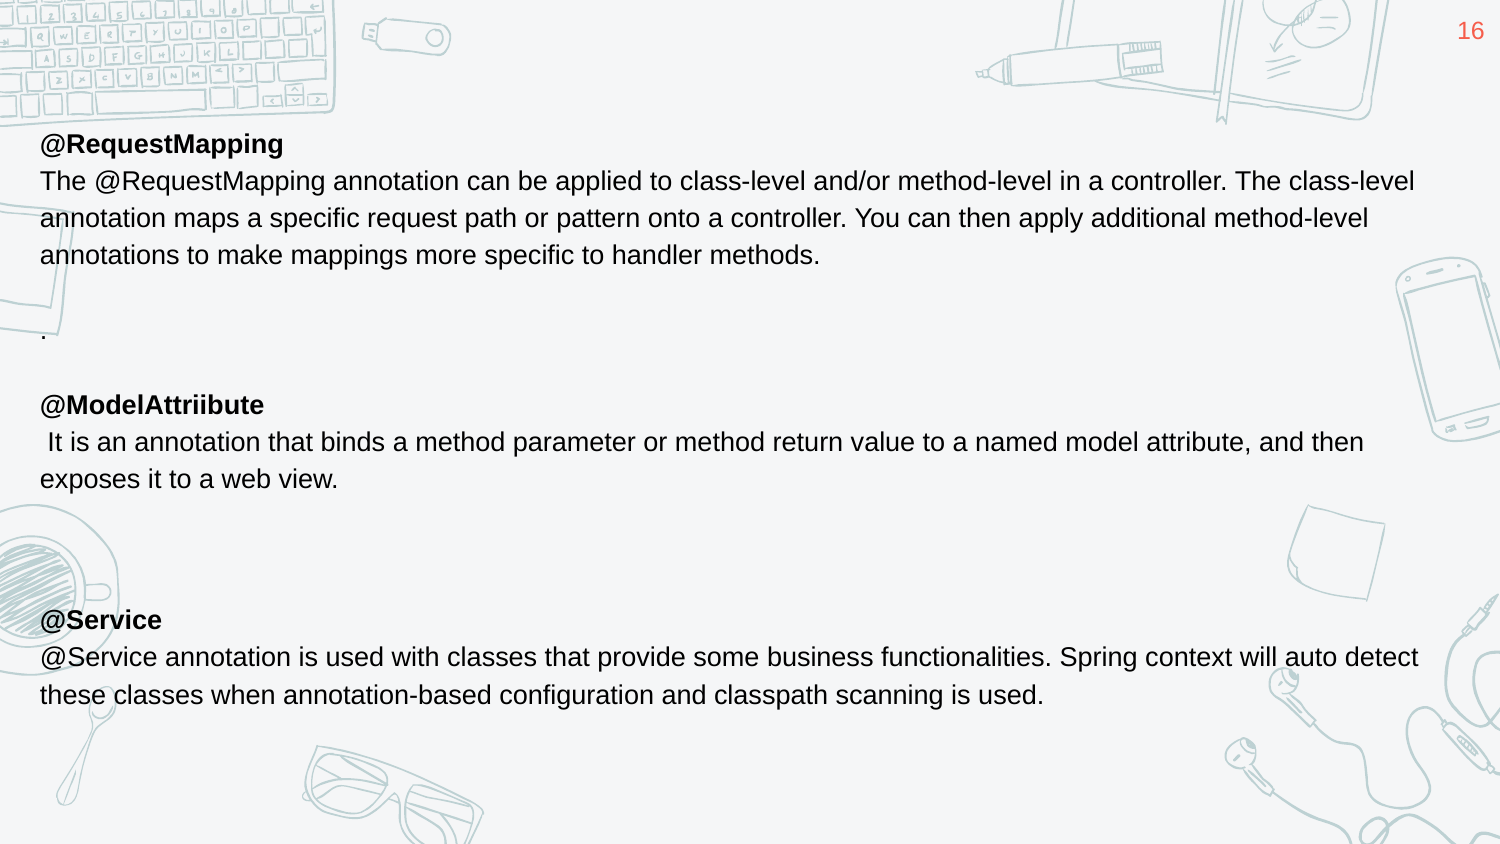

16
#
@RequestMapping
The @RequestMapping annotation can be applied to class-level and/or method-level in a controller. The class-level annotation maps a specific request path or pattern onto a controller. You can then apply additional method-level annotations to make mappings more specific to handler methods.

.

@ModelAttriibute
 It is an annotation that binds a method parameter or method return value to a named model attribute, and then exposes it to a web view.

@Service
@Service annotation is used with classes that provide some business functionalities. Spring context will auto detect these classes when annotation-based configuration and classpath scanning is used.